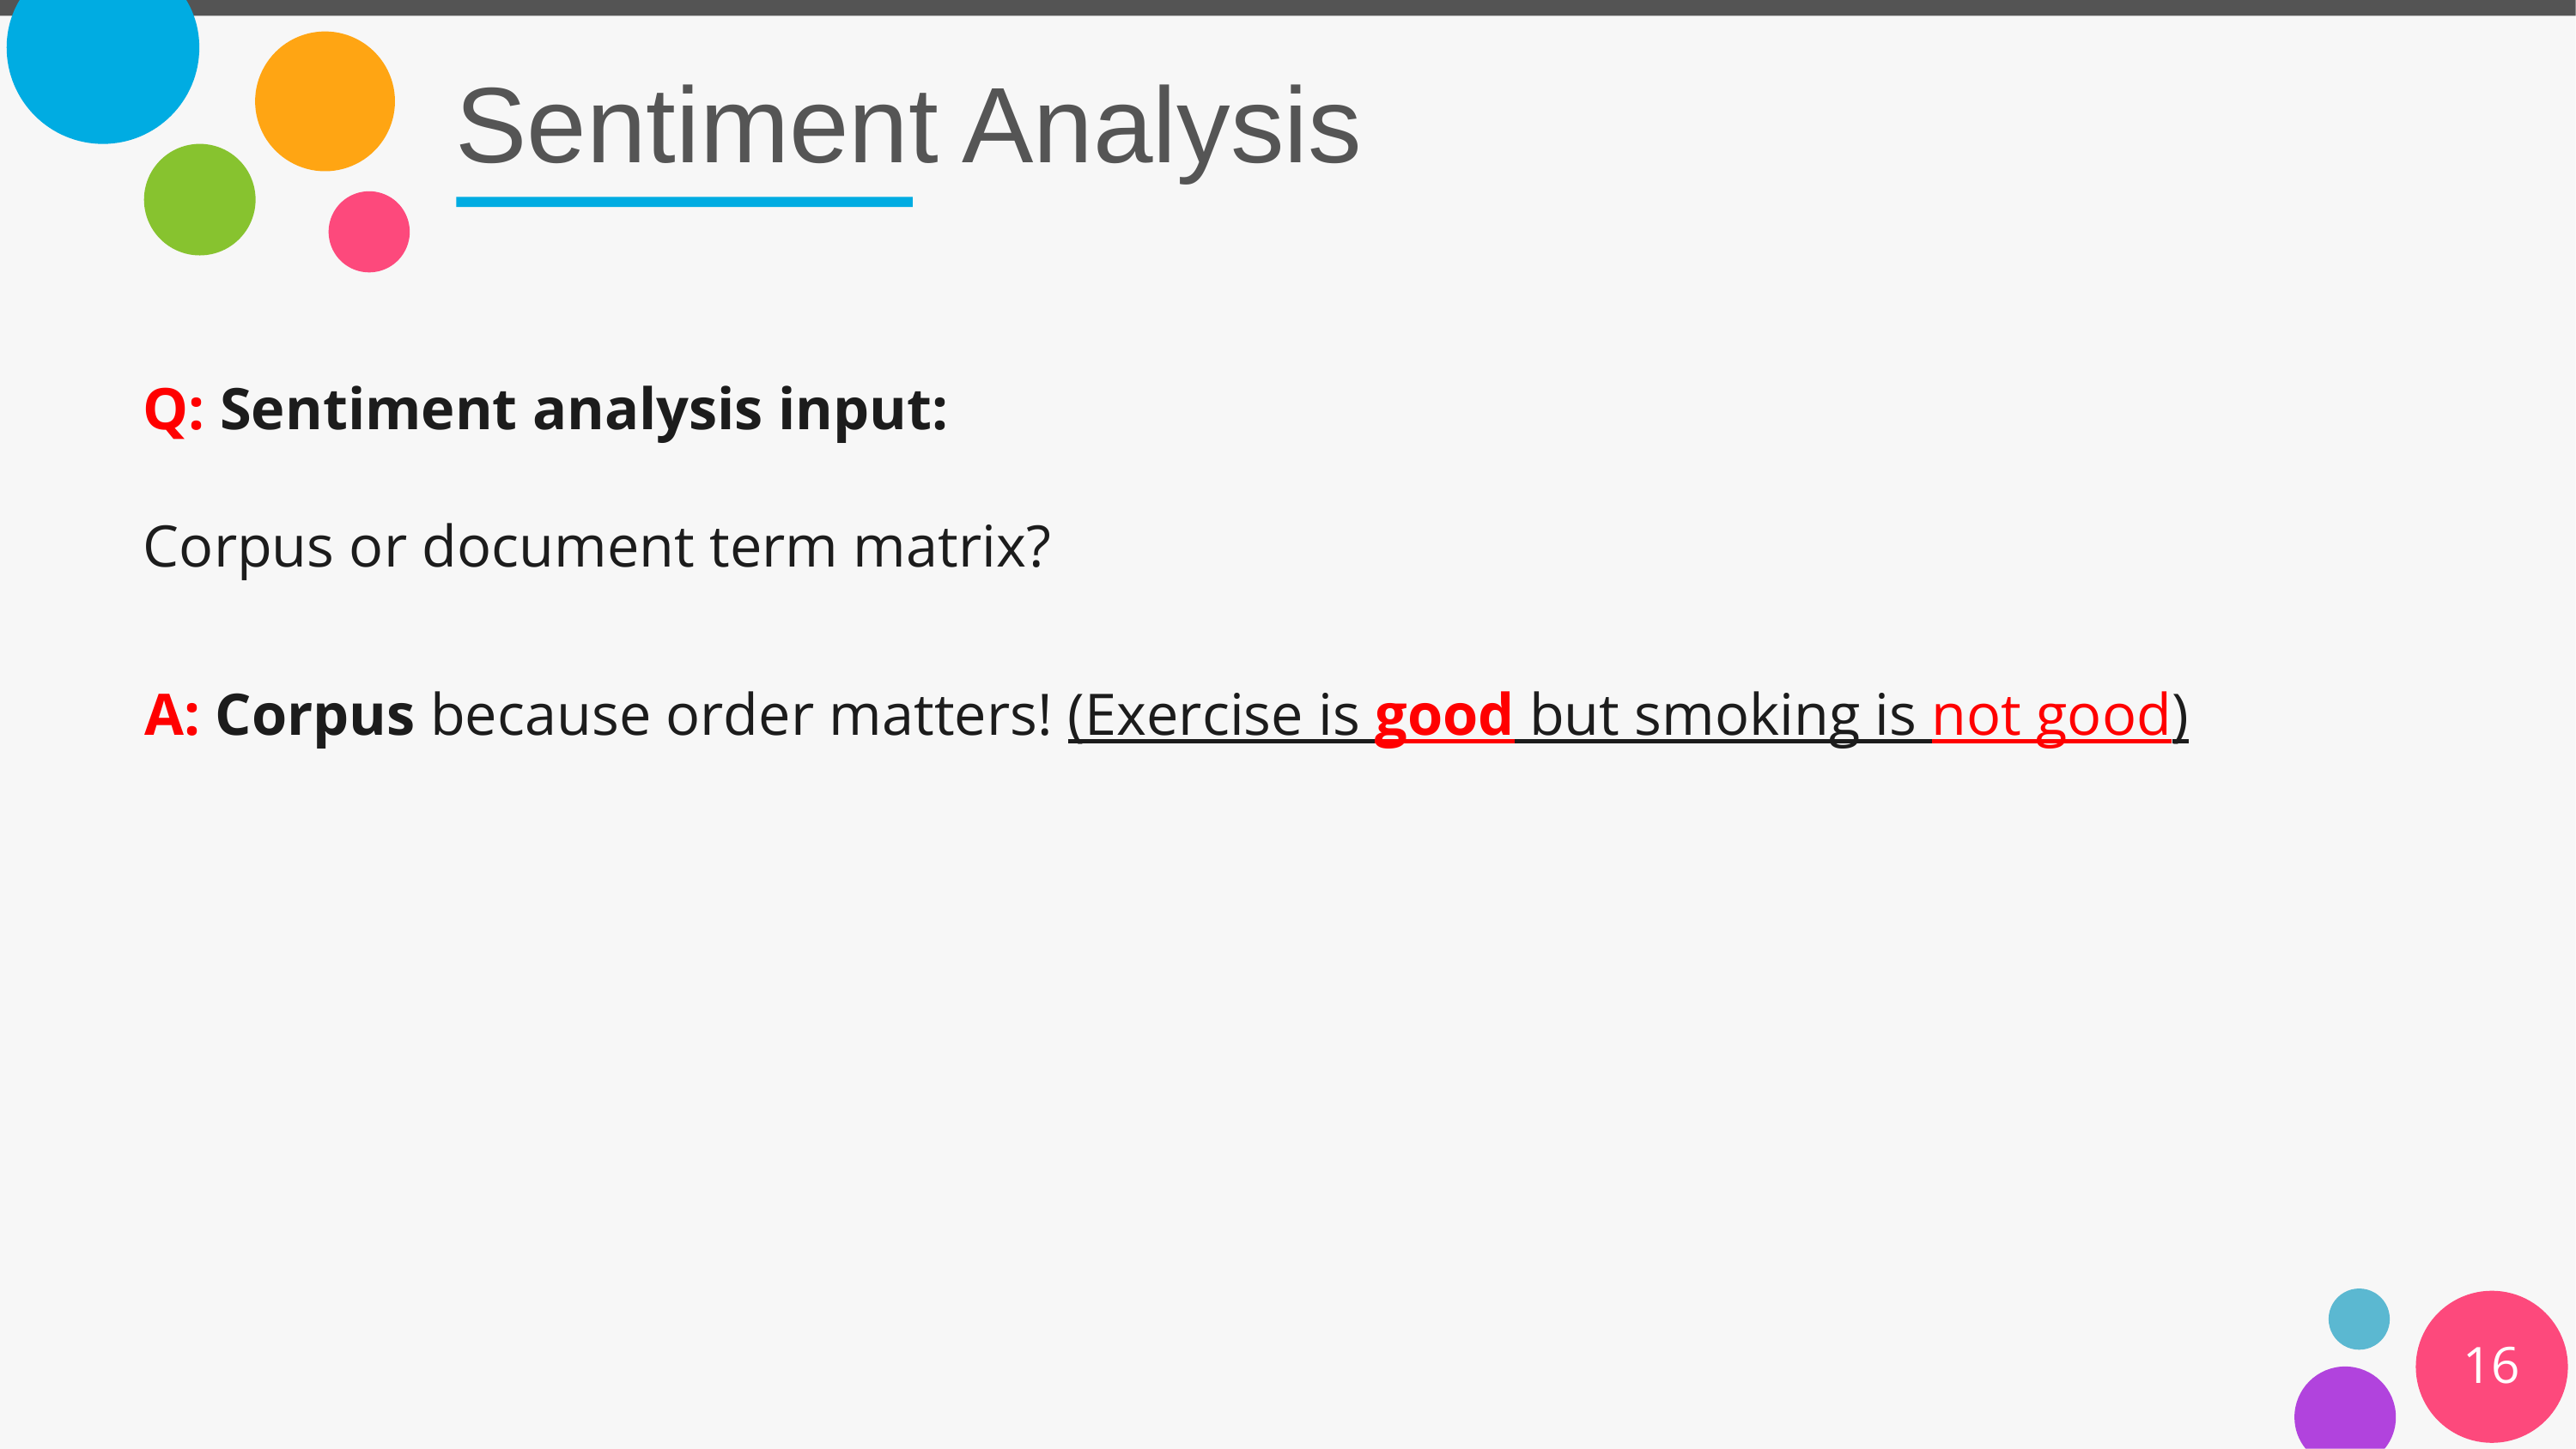

Sentiment Analysis
Q: Sentiment analysis input:

Corpus or document term matrix?
A: Corpus because order matters! (Exercise is good but smoking is not good)
16